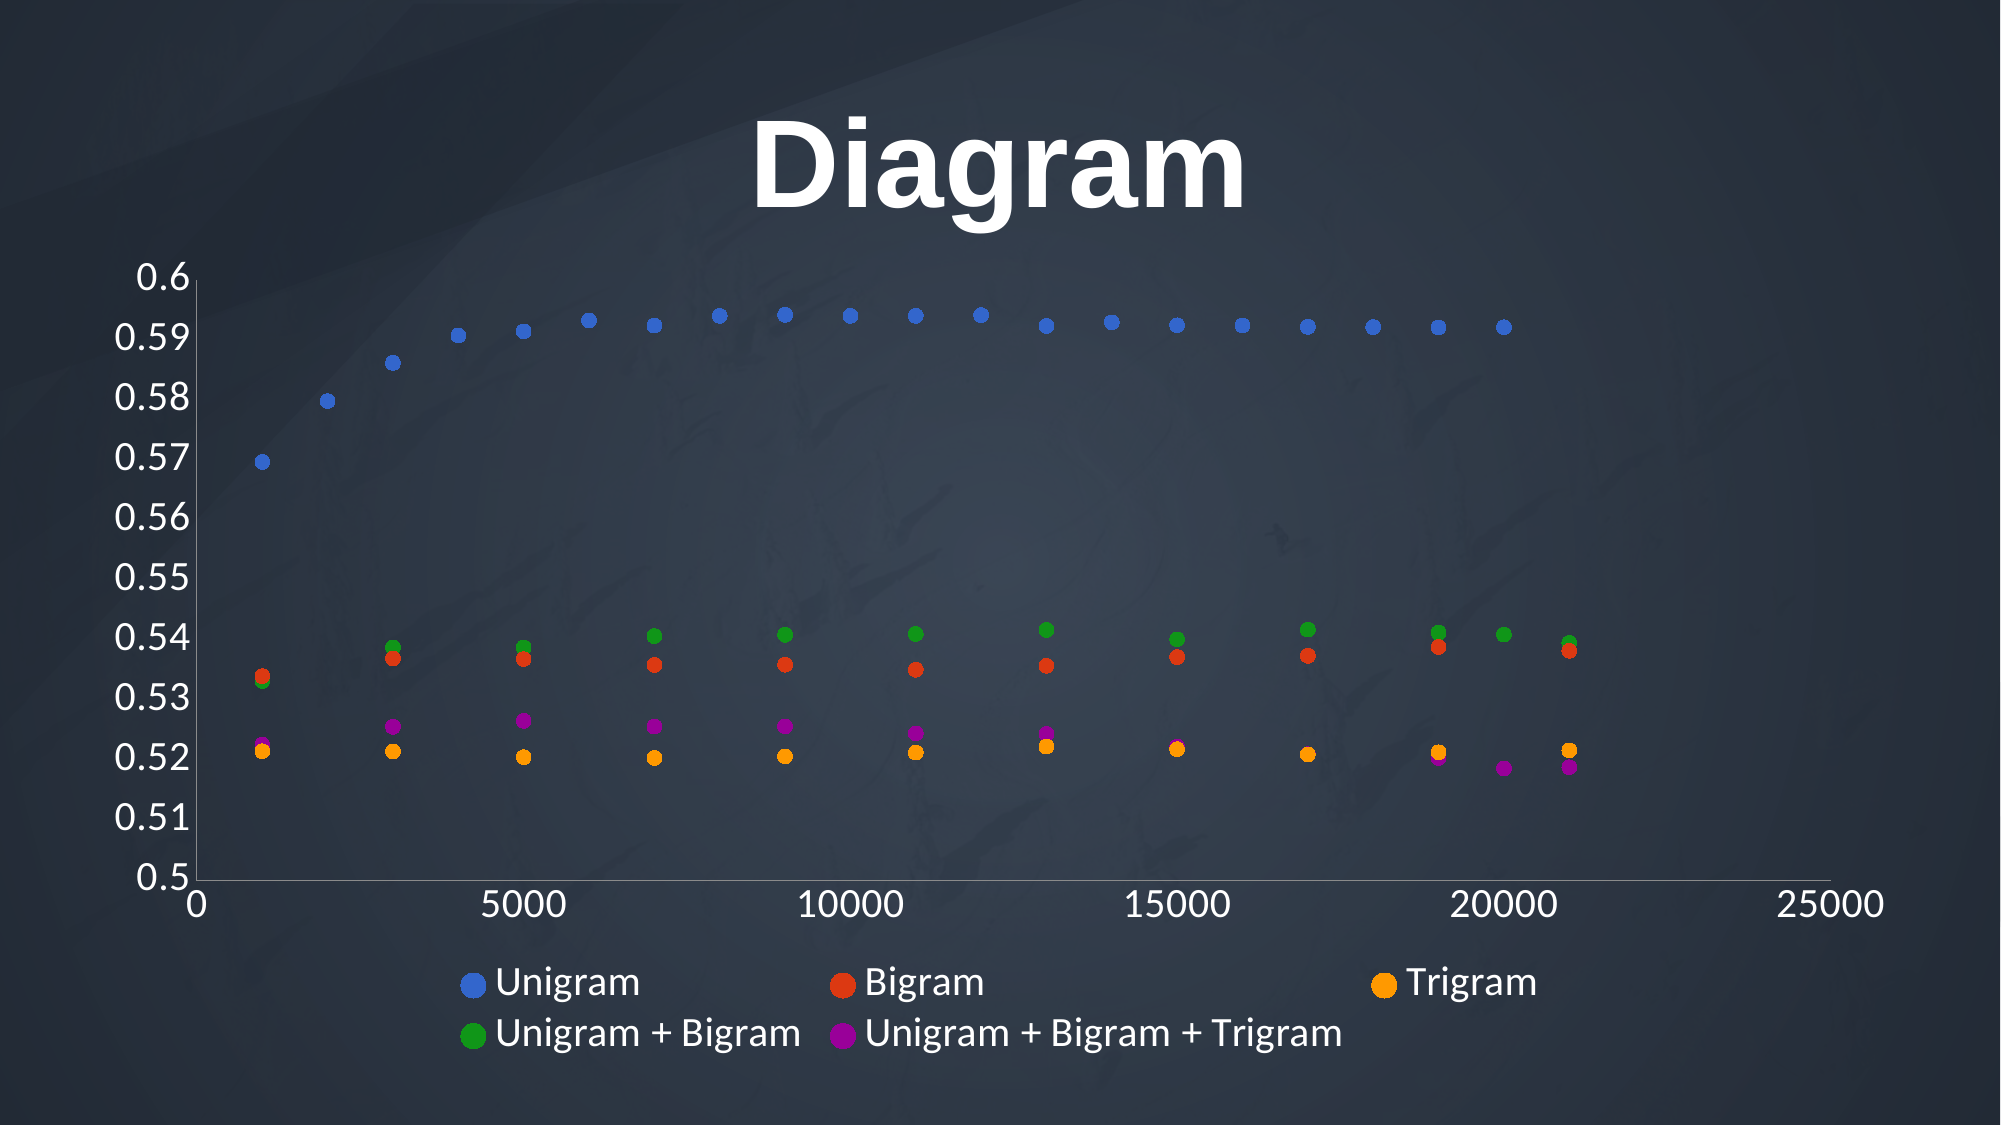

Diagram

### Chart

| Category | Unigram | Bigram | Trigram | Unigram + Bigram | Unigram + Bigram + Trigram |
|---|---|---|---|---|---|